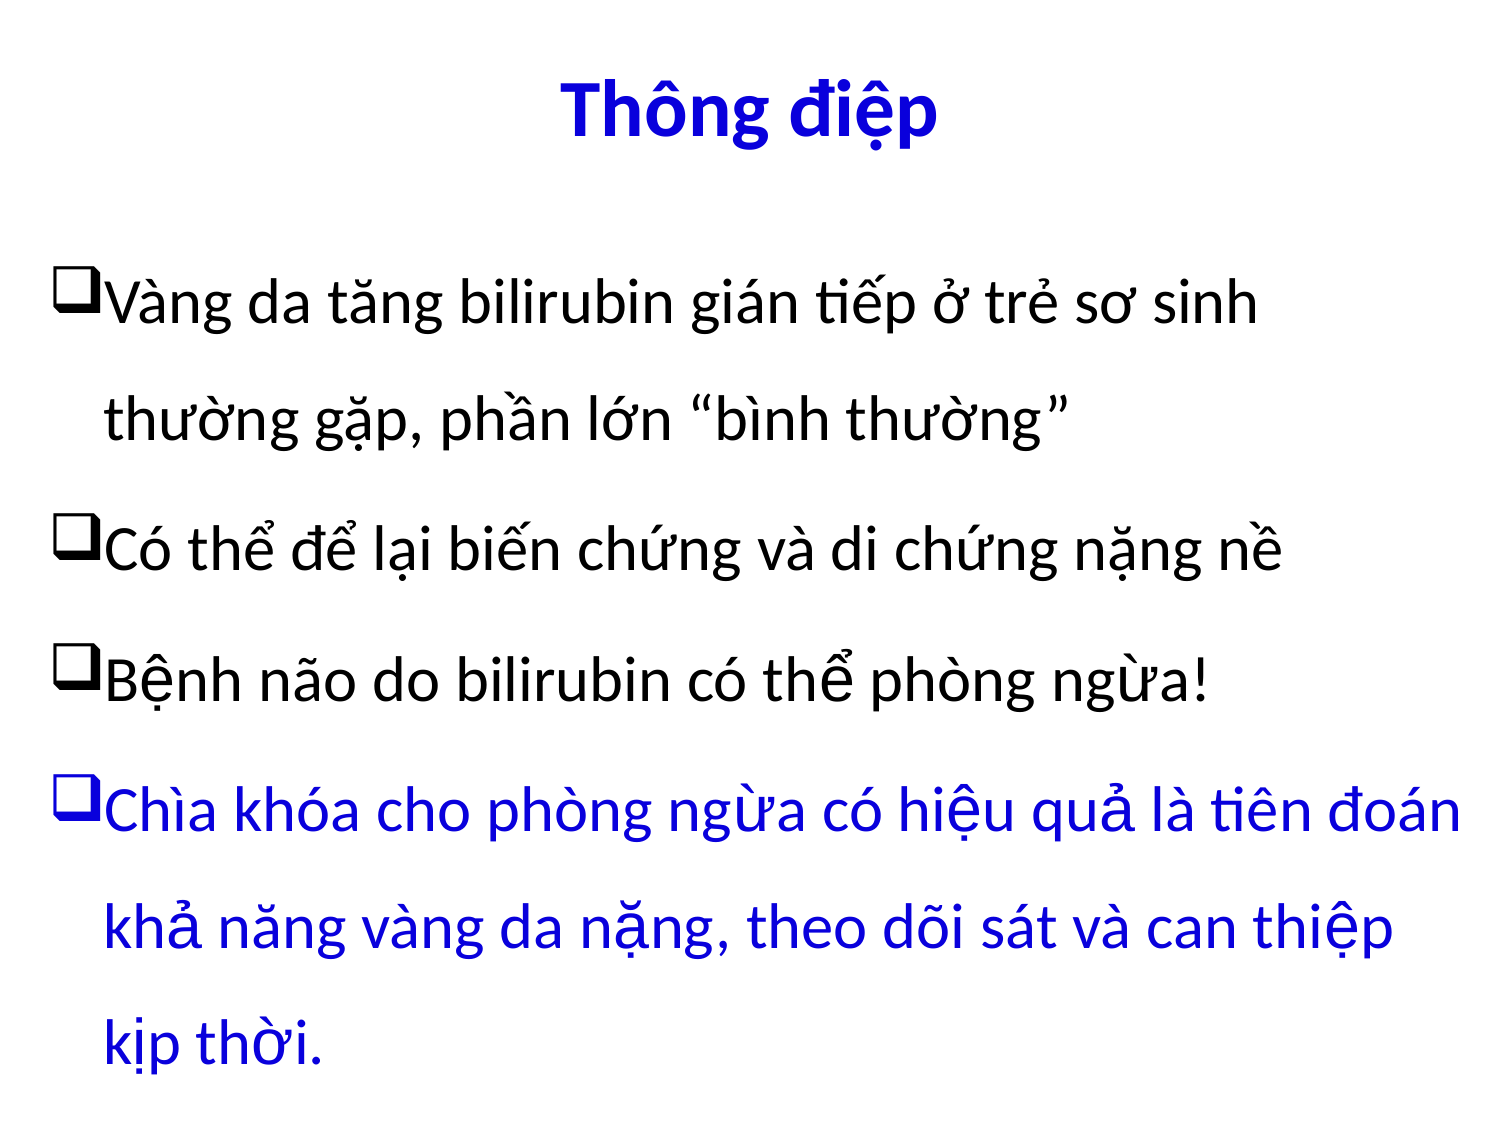

# Thông điệp
Vàng da tăng bilirubin gián tiếp ở trẻ sơ sinh thường gặp, phần lớn “bình thường”
Có thể để lại biến chứng và di chứng nặng nề
Bệnh não do bilirubin có thể phòng ngừa!
Chìa khóa cho phòng ngừa có hiệu quả là tiên đoán khả năng vàng da nặng, theo dõi sát và can thiệp kịp thời.